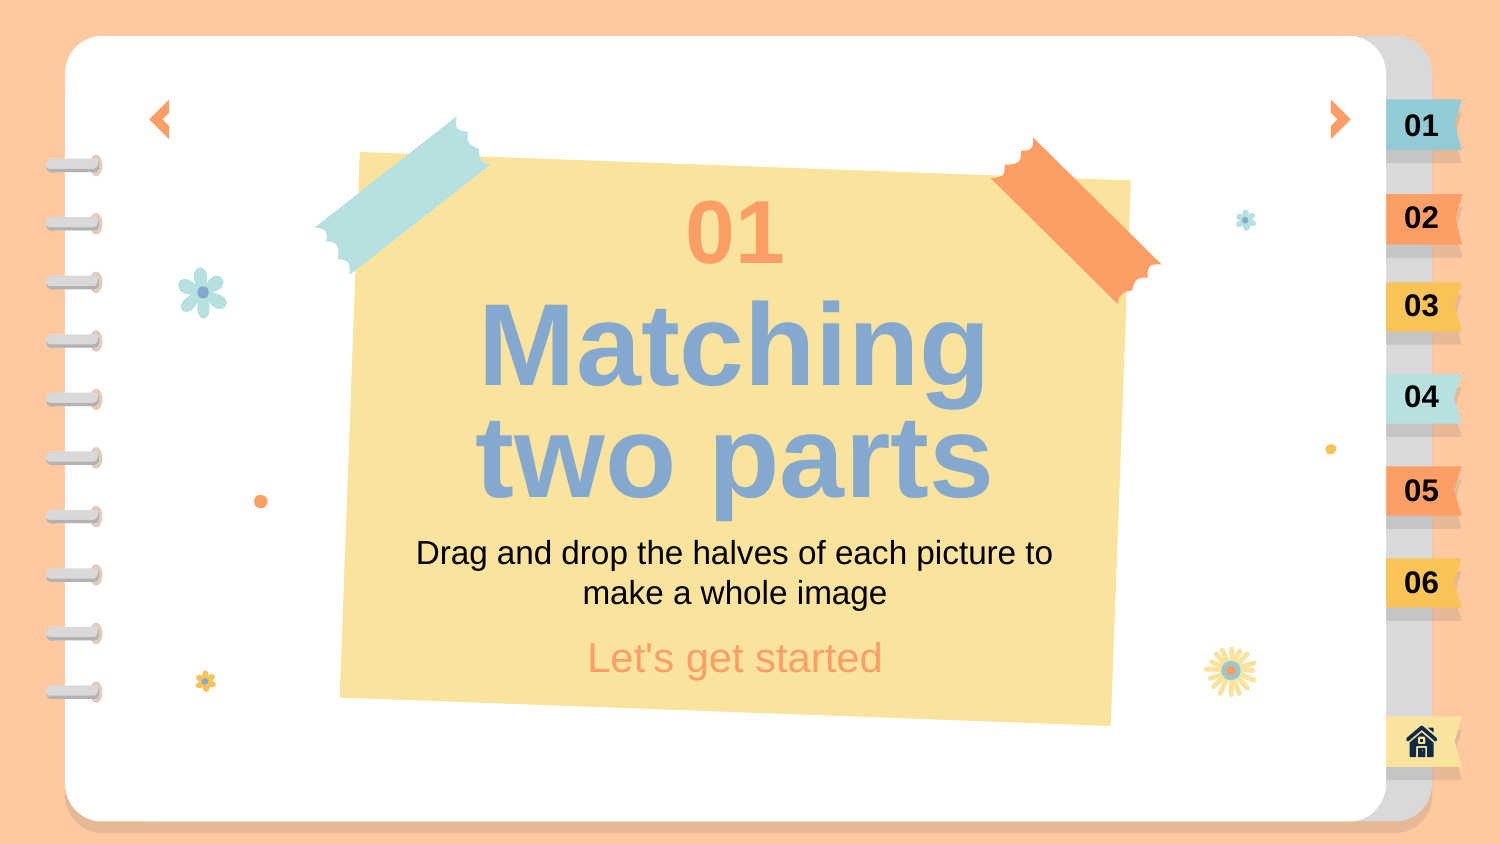

01

01
02
03
# Matching two parts
04
05
Drag and drop the halves of each picture to make a whole image
06
Let's get started